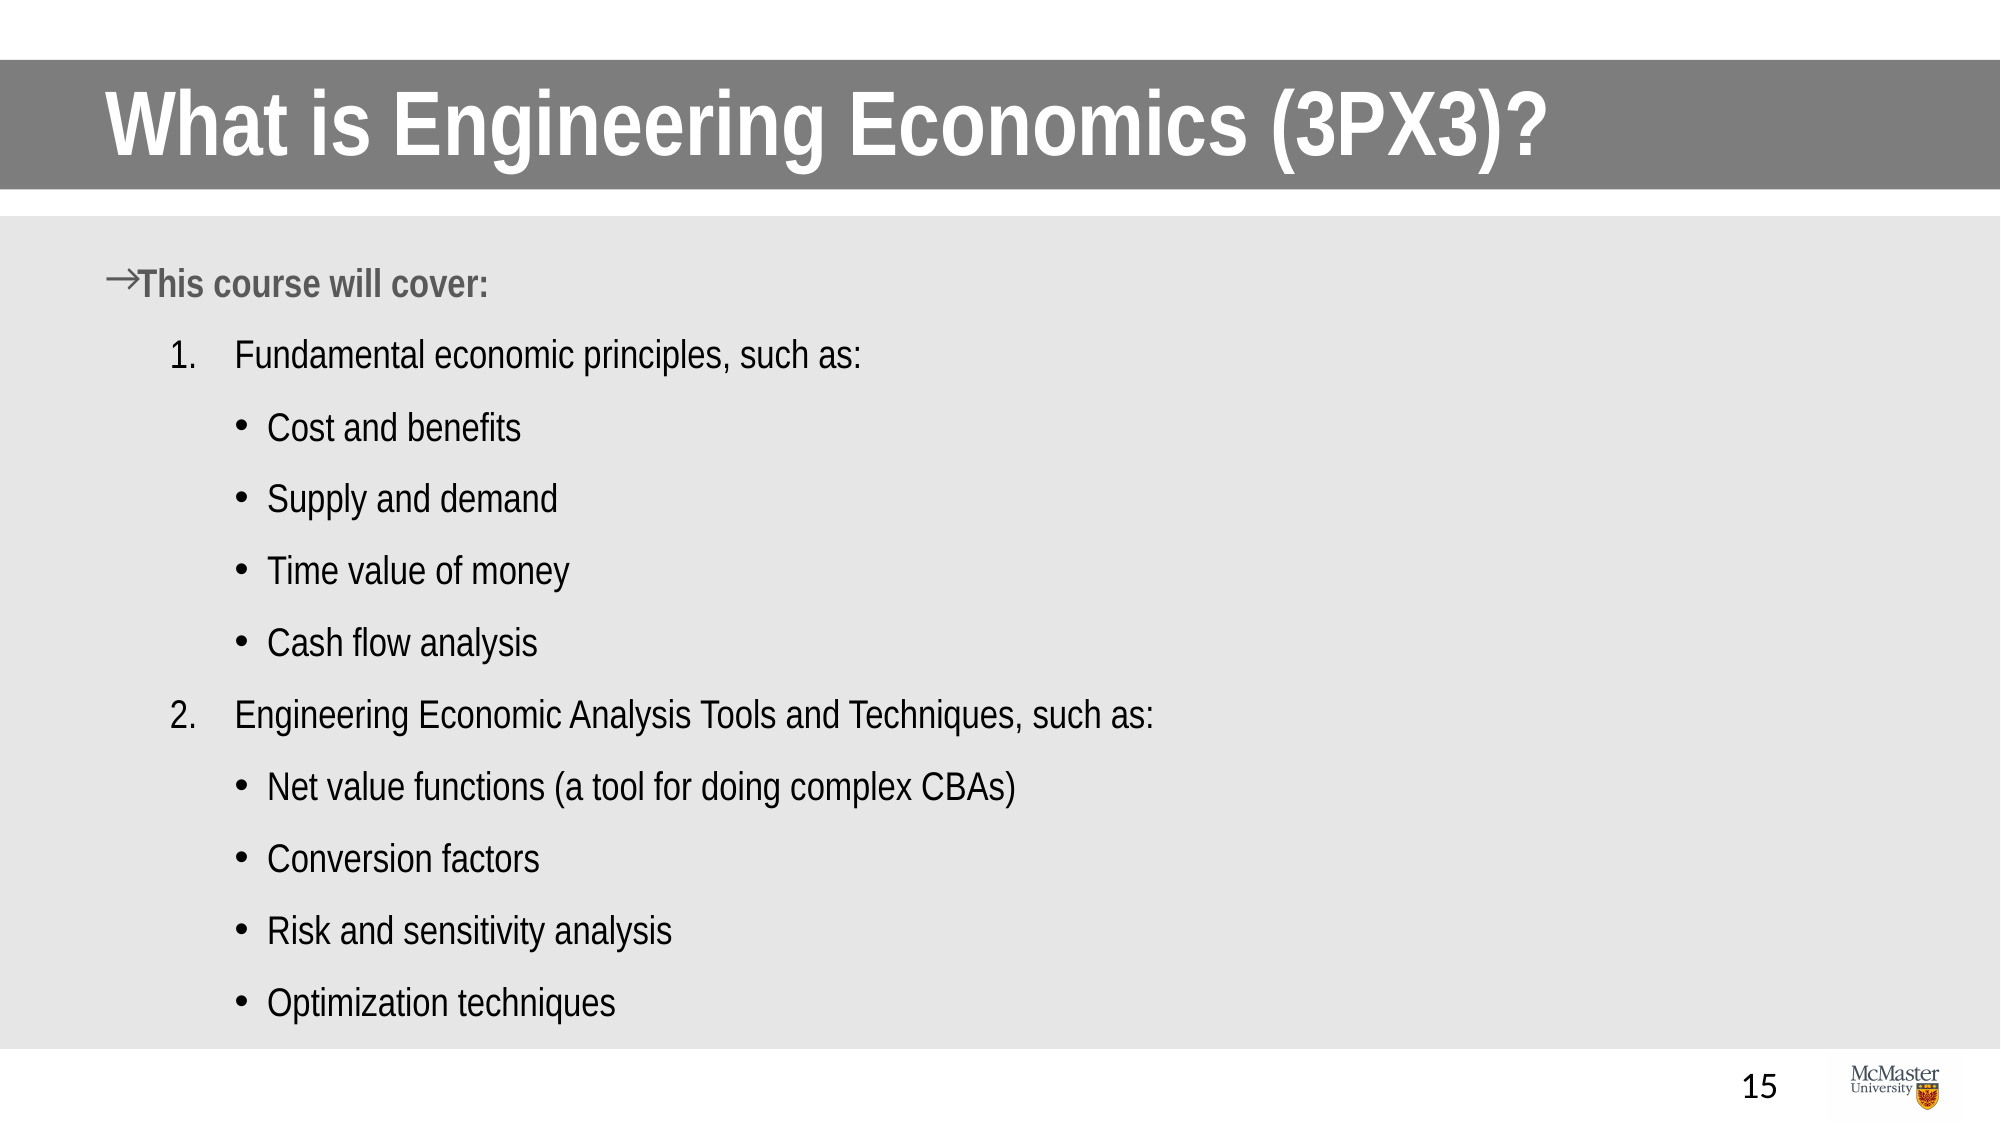

# What is Engineering Economics (3PX3)?
This course will cover:
Fundamental economic principles, such as:
Cost and benefits
Supply and demand
Time value of money
Cash flow analysis
Engineering Economic Analysis Tools and Techniques, such as:
Net value functions (a tool for doing complex CBAs)
Conversion factors
Risk and sensitivity analysis
Optimization techniques